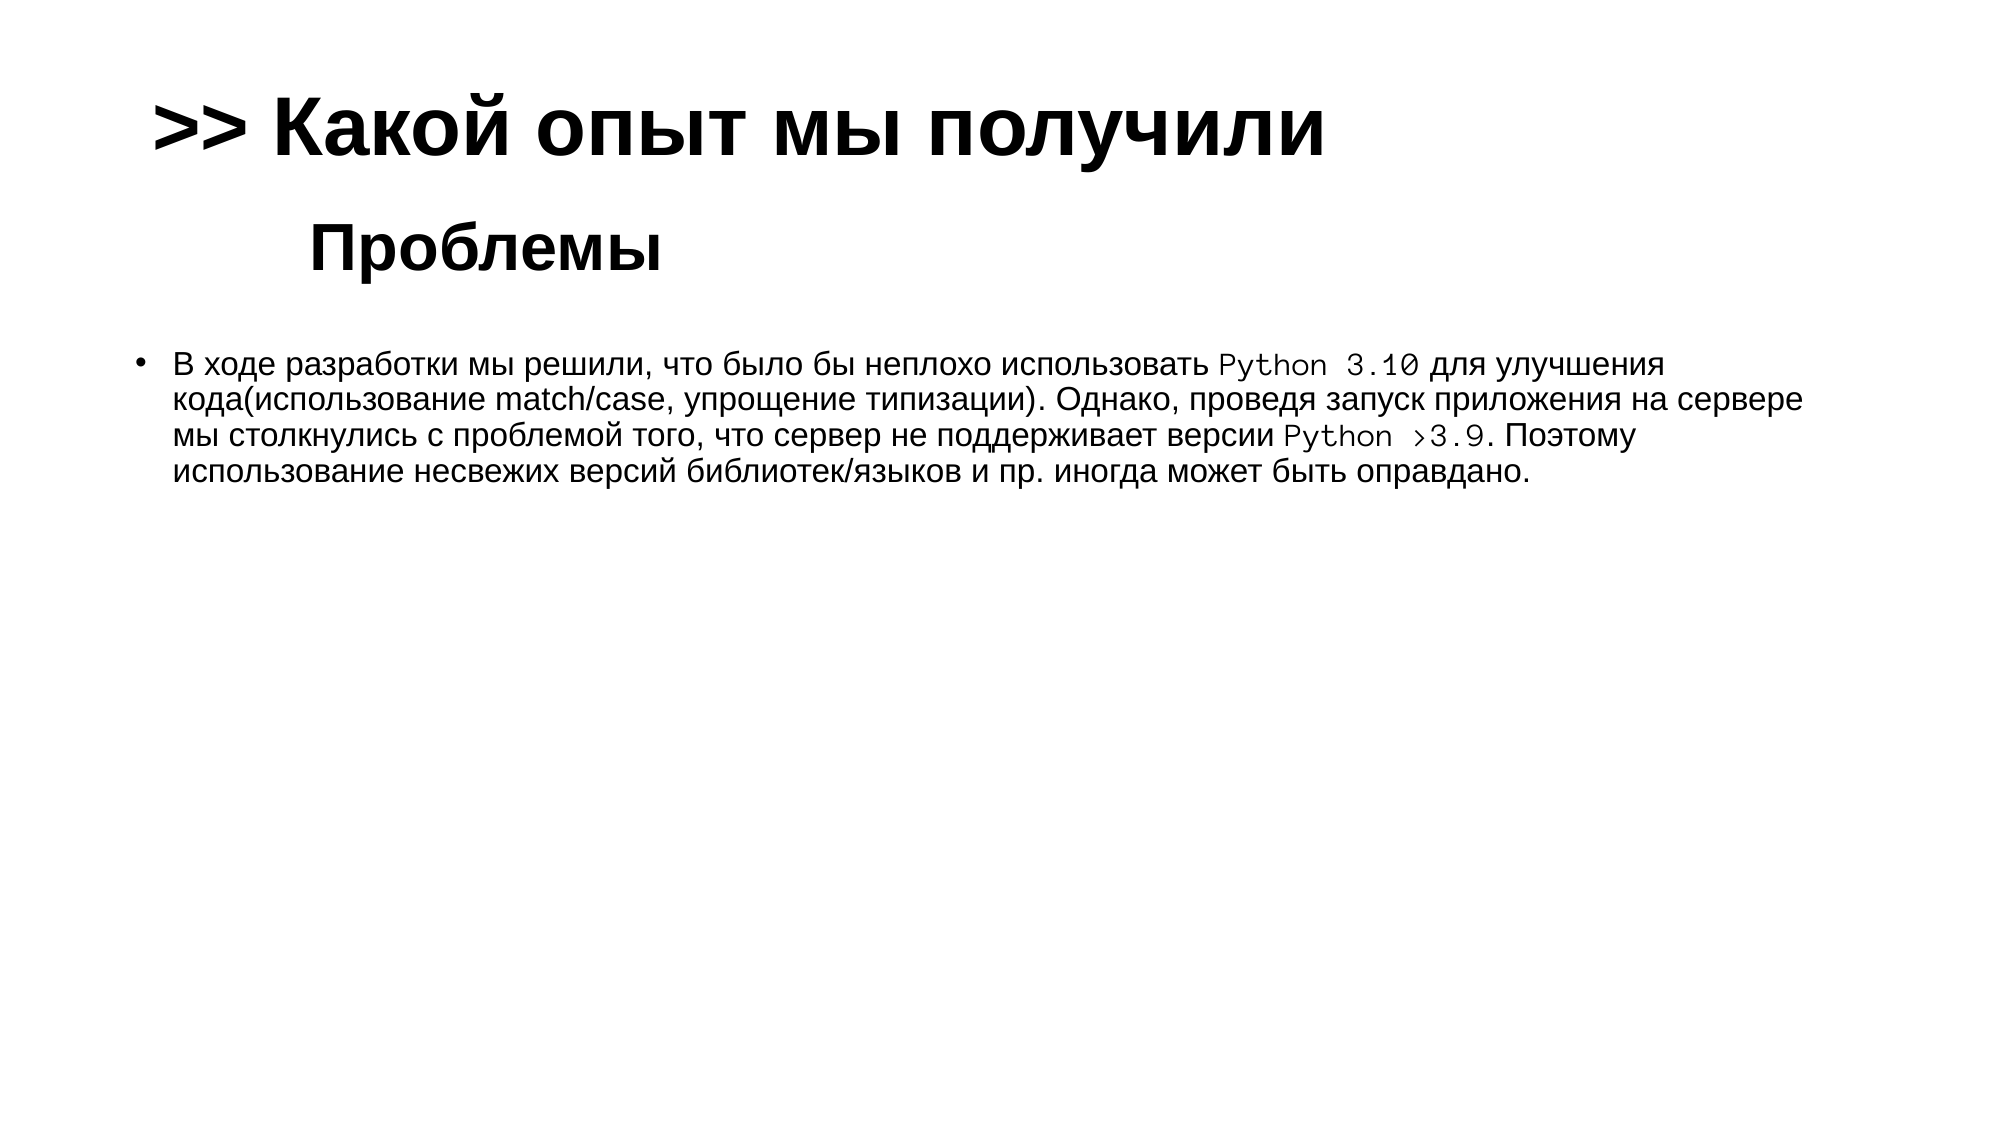

>> Какой опыт мы получили
Проблемы
# В ходе разработки мы решили, что было бы неплохо использовать Python 3.10 для улучшения кода(использование match/case, упрощение типизации). Однако, проведя запуск приложения на сервере мы столкнулись с проблемой того, что сервер не поддерживает версии Python >3.9. Поэтому использование несвежих версий библиотек/языков и пр. иногда может быть оправдано.